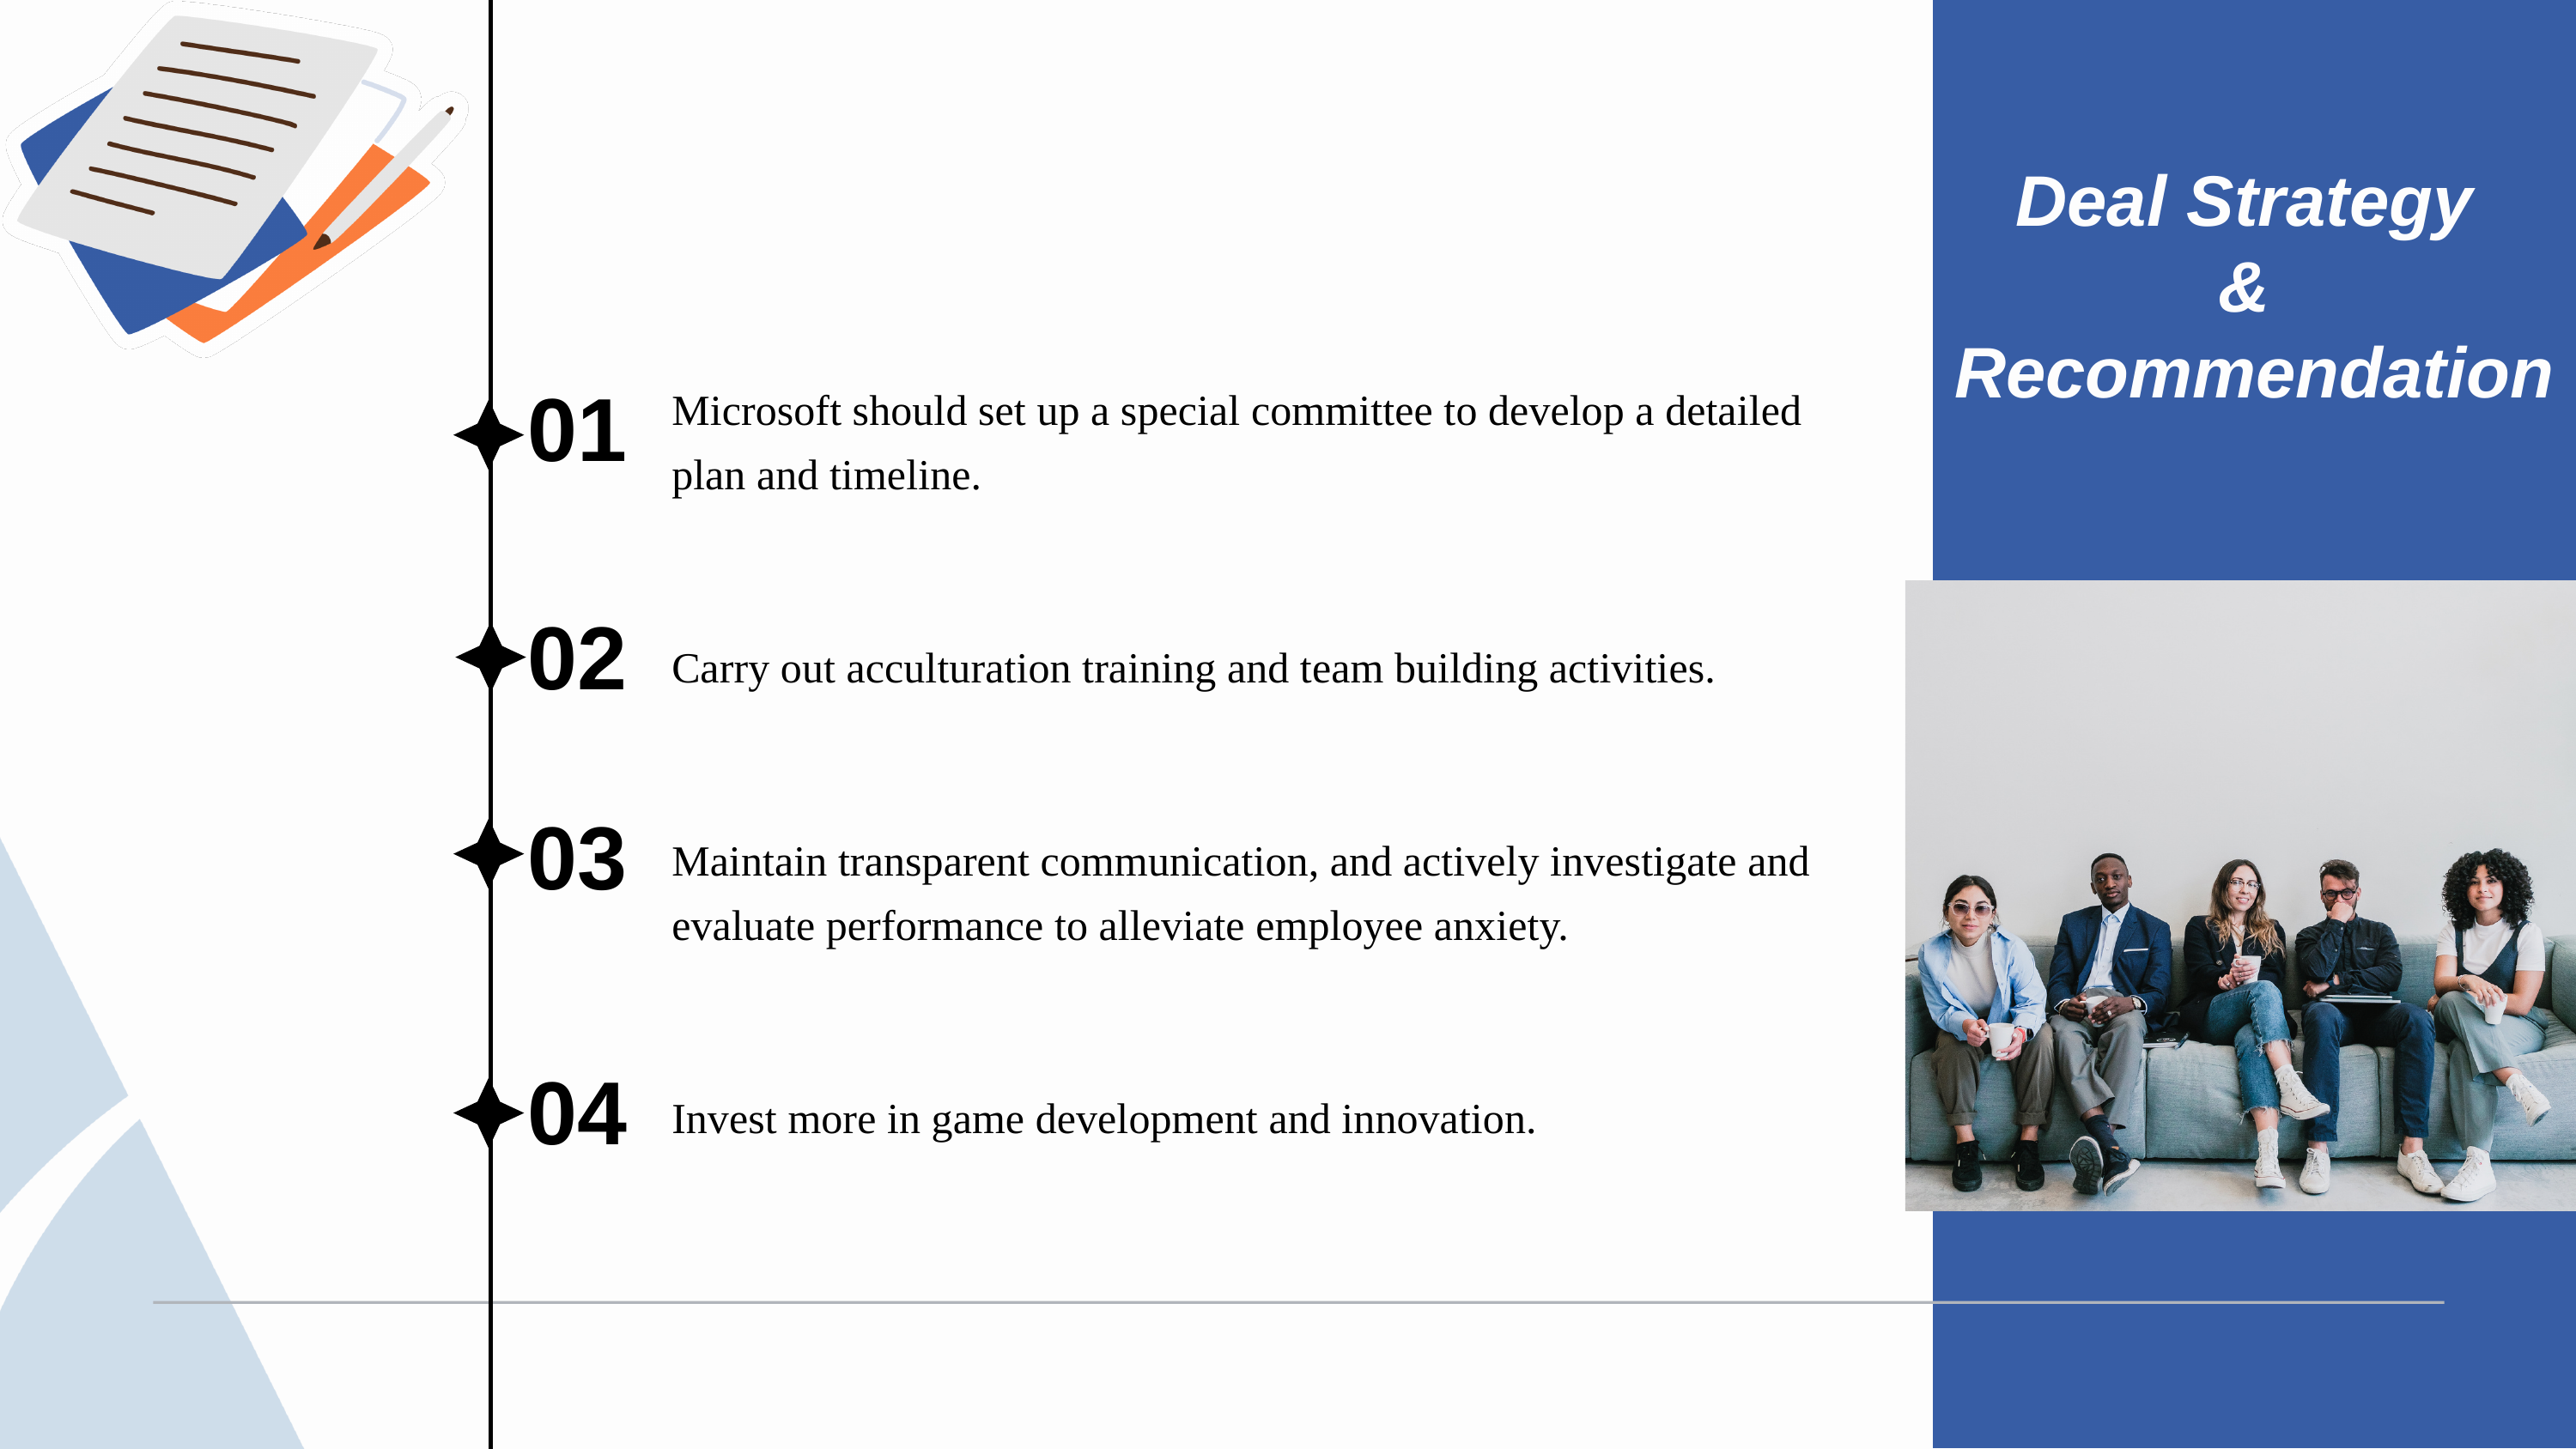

Deal Strategy
&
Recommendation

Microsoft should set up a special committee to develop a detailed plan and timeline.

Carry out acculturation training and team building activities.

Maintain transparent communication, and actively investigate and evaluate performance to alleviate employee anxiety.

Invest more in game development and innovation.
01

02

03

04